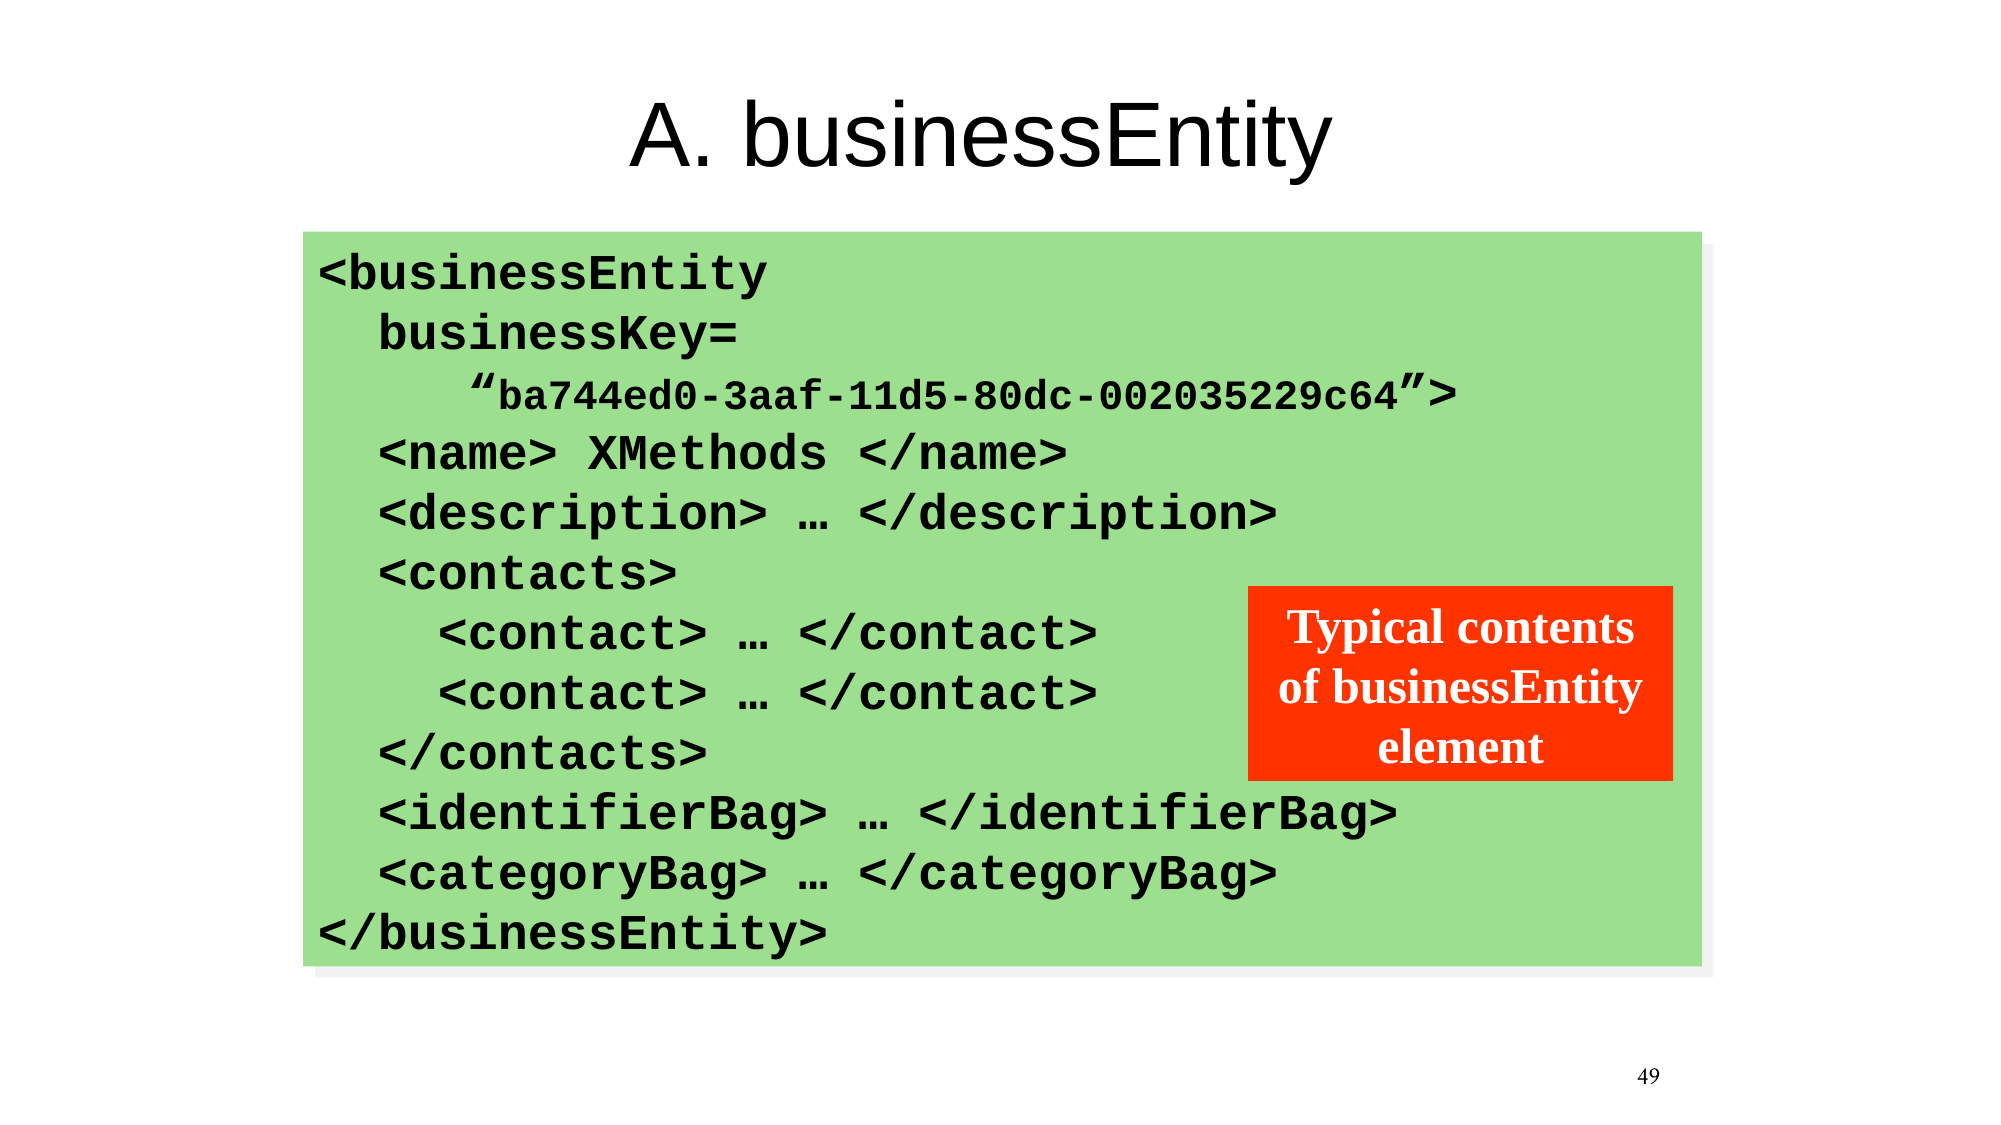

A. businessEntity
<businessEntity
  businessKey=
     “ba744ed0-3aaf-11d5-80dc-002035229c64”>
  <name> XMethods </name>
  <description> … </description>
  <contacts>
    <contact> … </contact>
    <contact> … </contact>
  </contacts>
  <identifierBag> … </identifierBag>
  <categoryBag> … </categoryBag>
</businessEntity>
Typical contents of businessEntity element
49